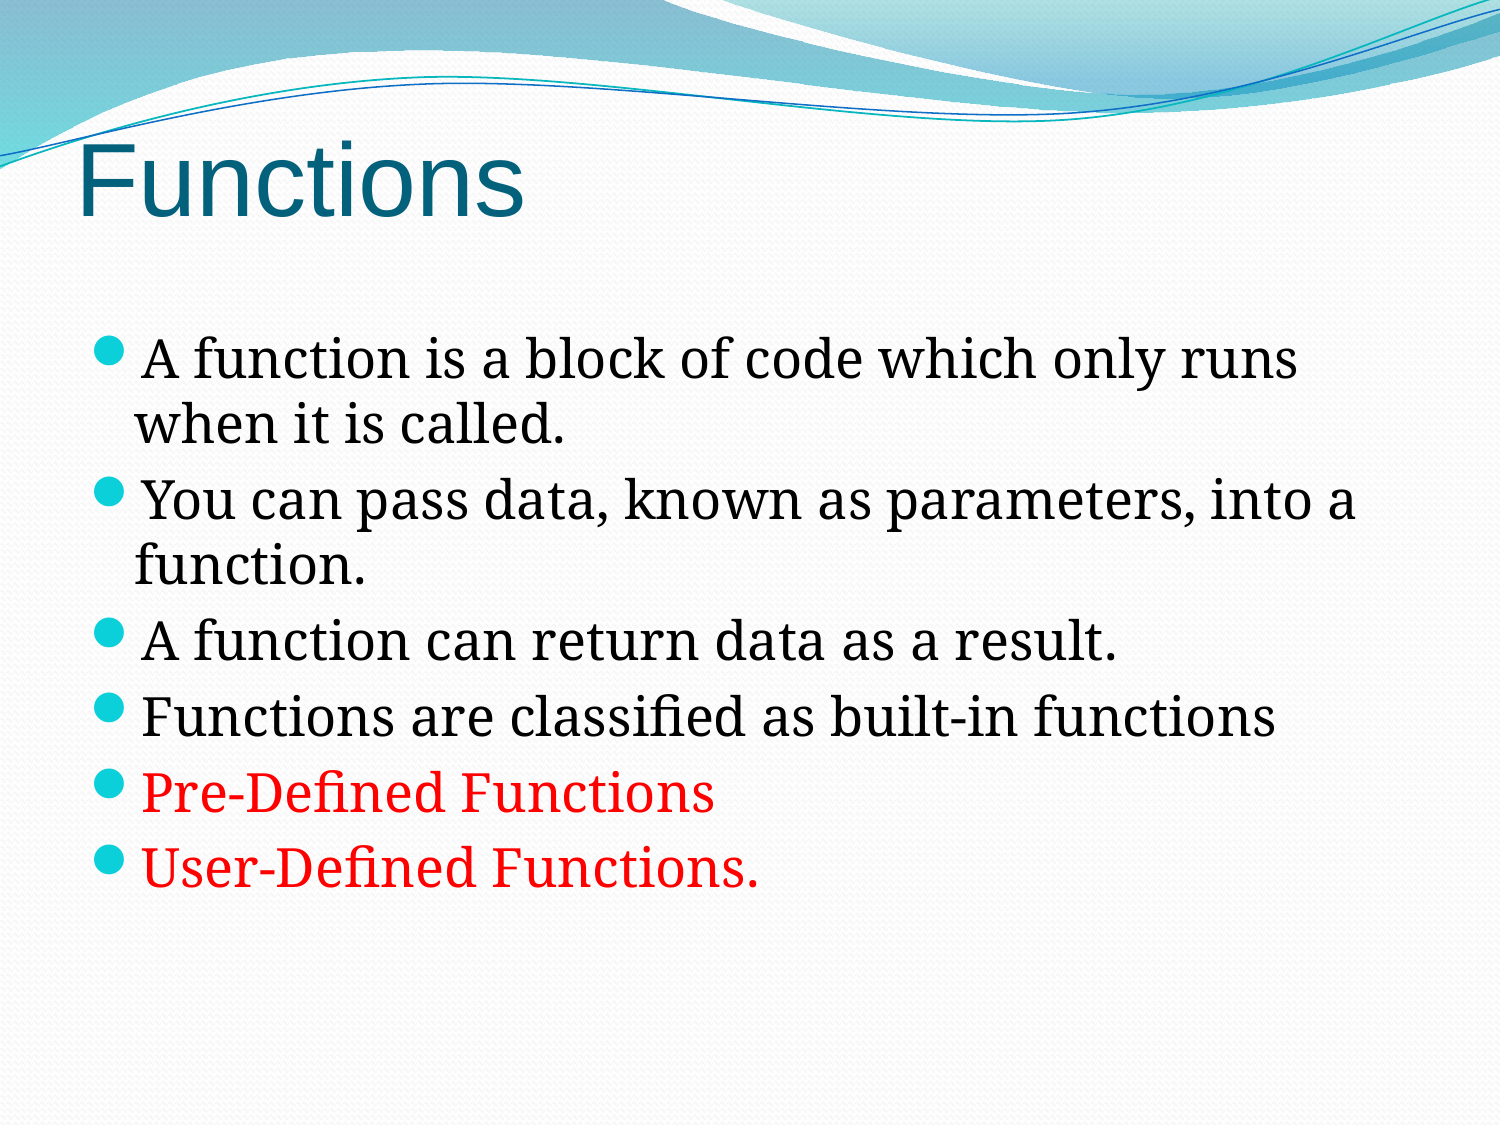

# Functions
A function is a block of code which only runs when it is called.
You can pass data, known as parameters, into a function.
A function can return data as a result.
Functions are classified as built-in functions
Pre-Defined Functions
User-Defined Functions.